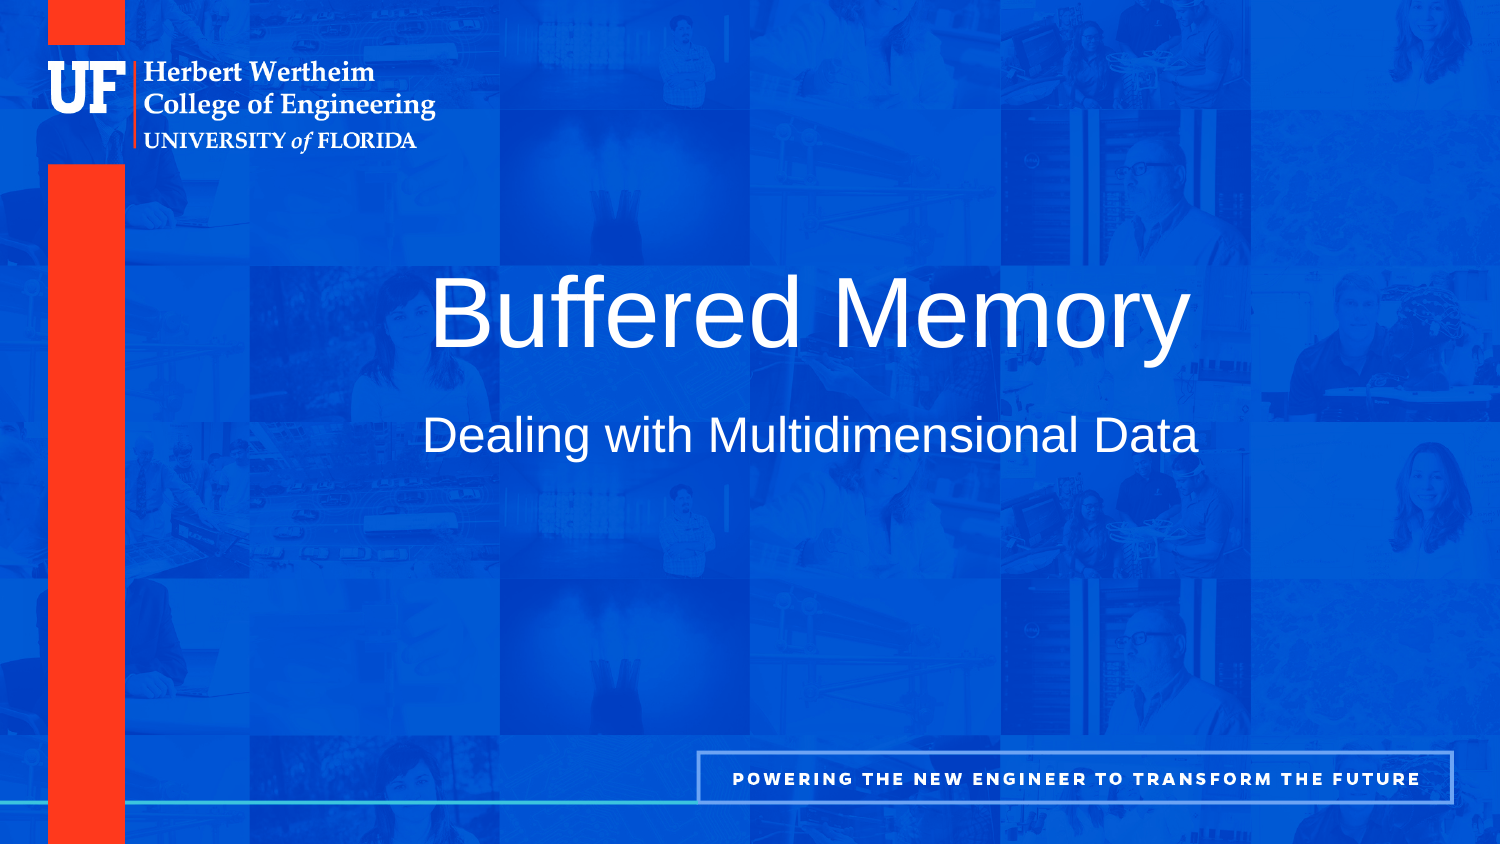

# Buffered Memory
Dealing with Multidimensional Data